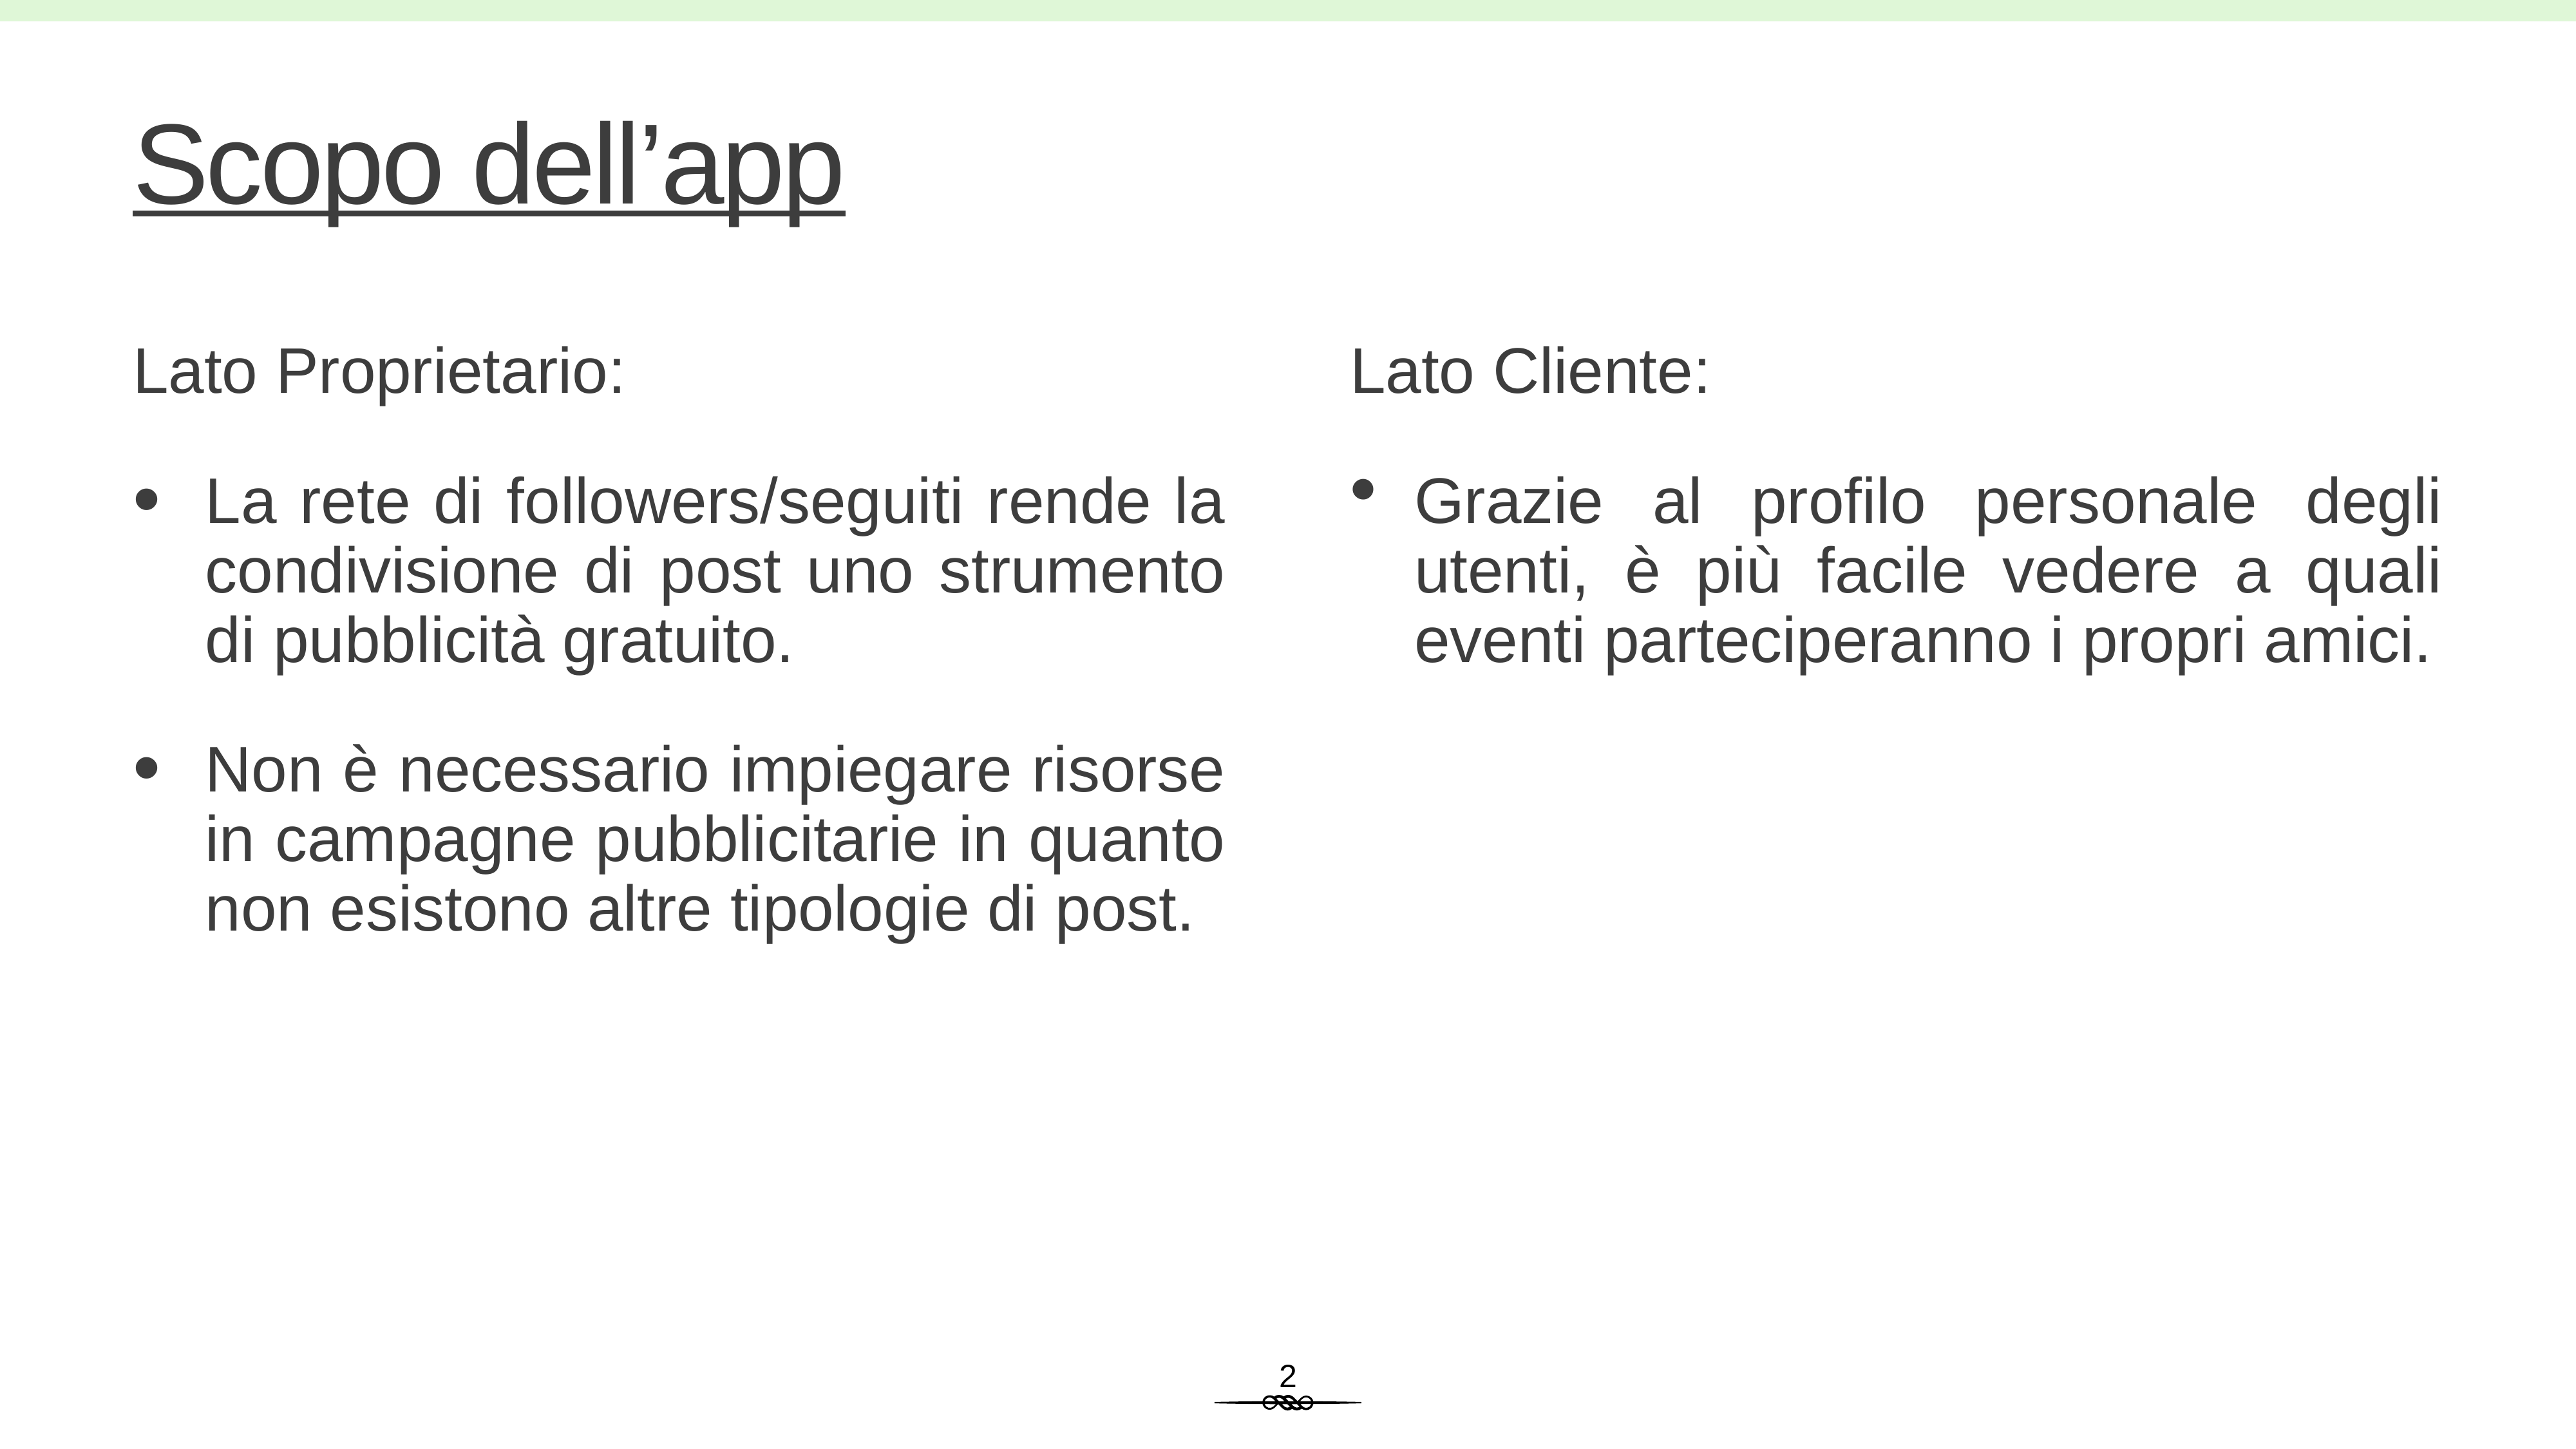

# Scopo dell’app
Lato Cliente:
Grazie al profilo personale degli utenti, è più facile vedere a quali eventi parteciperanno i propri amici.
Lato Proprietario:
La rete di followers/seguiti rende la condivisione di post uno strumento di pubblicità gratuito.
Non è necessario impiegare risorse in campagne pubblicitarie in quanto non esistono altre tipologie di post.
2